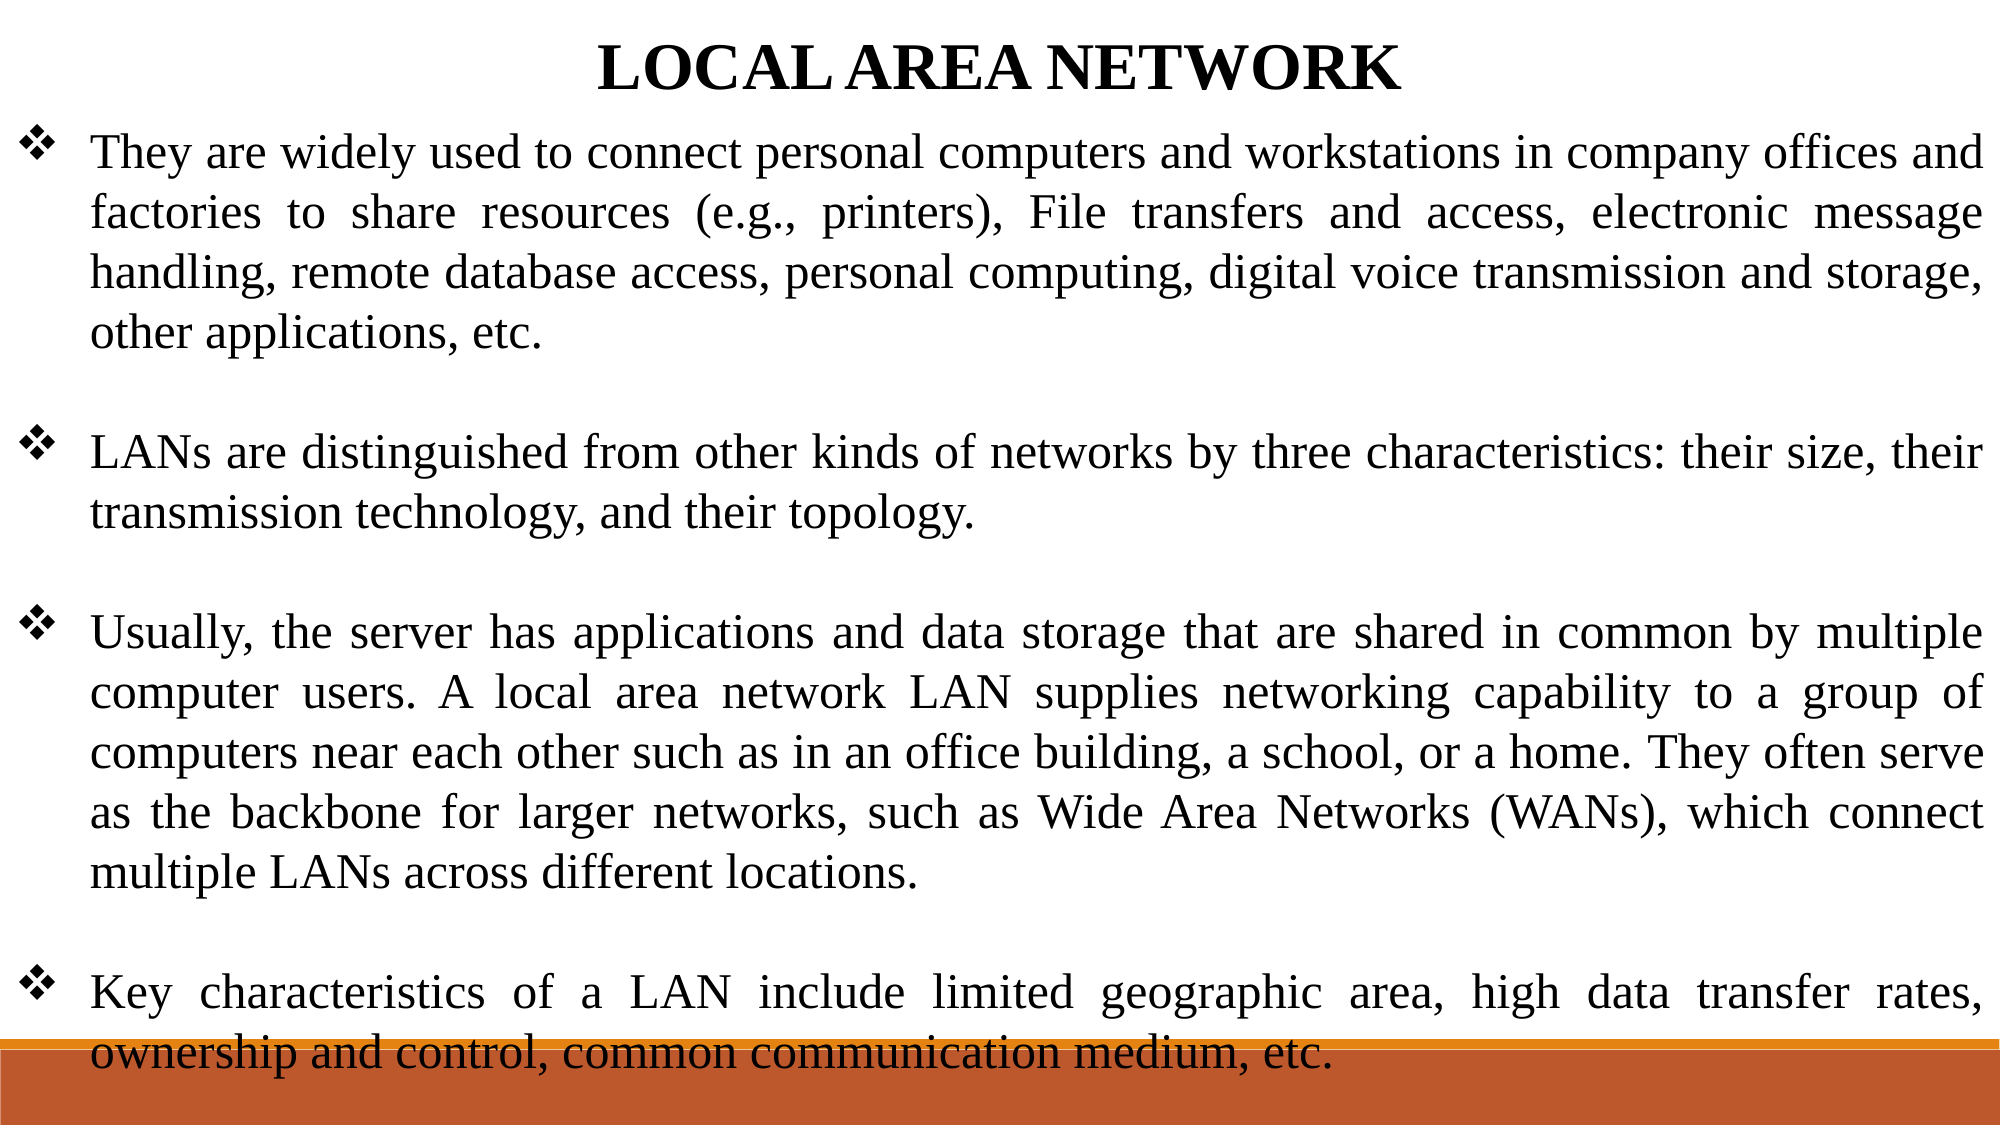

LOCAL AREA NETWORK
They are widely used to connect personal computers and workstations in company offices and factories to share resources (e.g., printers), File transfers and access, electronic message handling, remote database access, personal computing, digital voice transmission and storage, other applications, etc.

LANs are distinguished from other kinds of networks by three characteristics: their size, their transmission technology, and their topology.

Usually, the server has applications and data storage that are shared in common by multiple computer users. A local area network LAN supplies networking capability to a group of computers near each other such as in an office building, a school, or a home. They often serve as the backbone for larger networks, such as Wide Area Networks (WANs), which connect multiple LANs across different locations.

Key characteristics of a LAN include limited geographic area, high data transfer rates, ownership and control, common communication medium, etc.